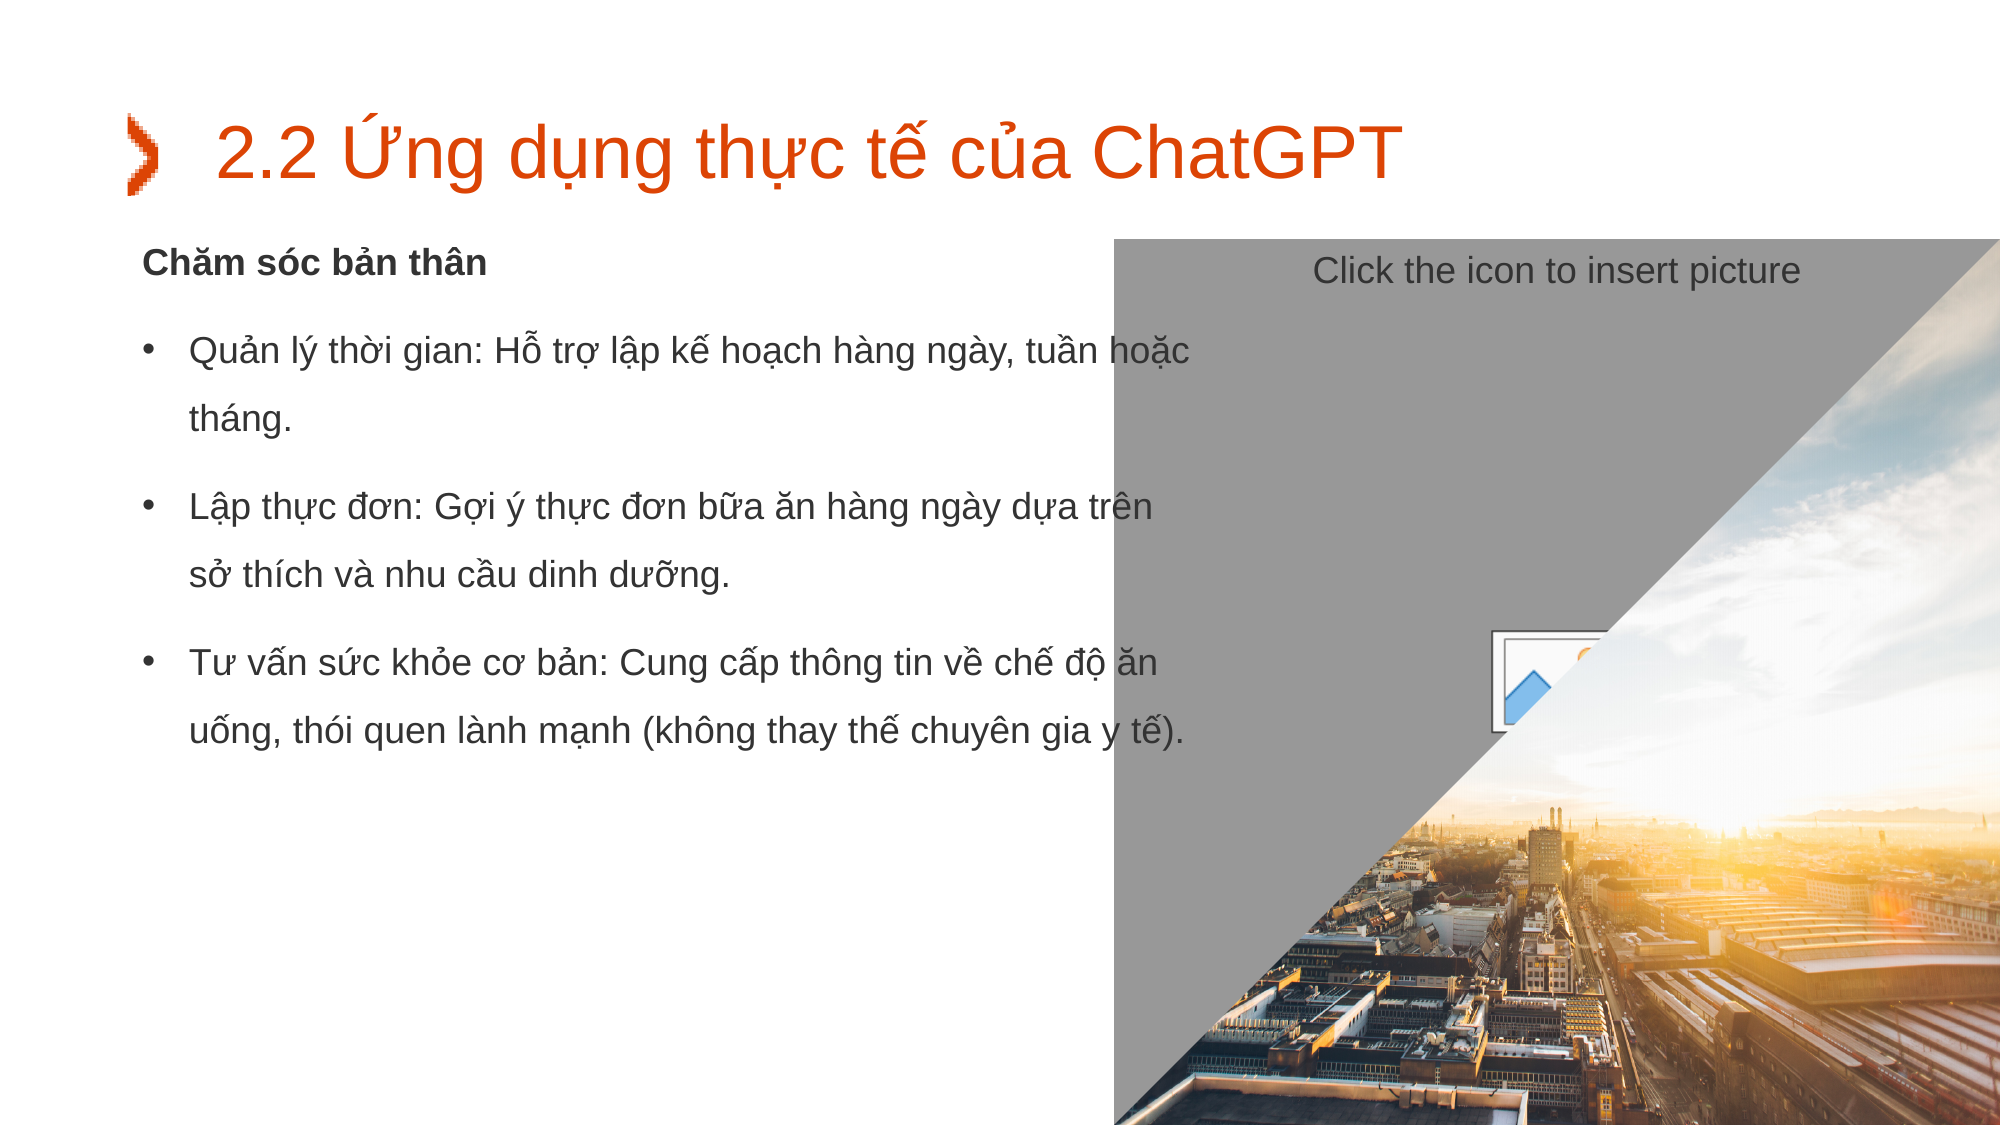

# 2.2 Ứng dụng thực tế của ChatGPT
Chăm sóc bản thân
Quản lý thời gian: Hỗ trợ lập kế hoạch hàng ngày, tuần hoặc tháng.
Lập thực đơn: Gợi ý thực đơn bữa ăn hàng ngày dựa trên sở thích và nhu cầu dinh dưỡng.
Tư vấn sức khỏe cơ bản: Cung cấp thông tin về chế độ ăn uống, thói quen lành mạnh (không thay thế chuyên gia y tế).

21